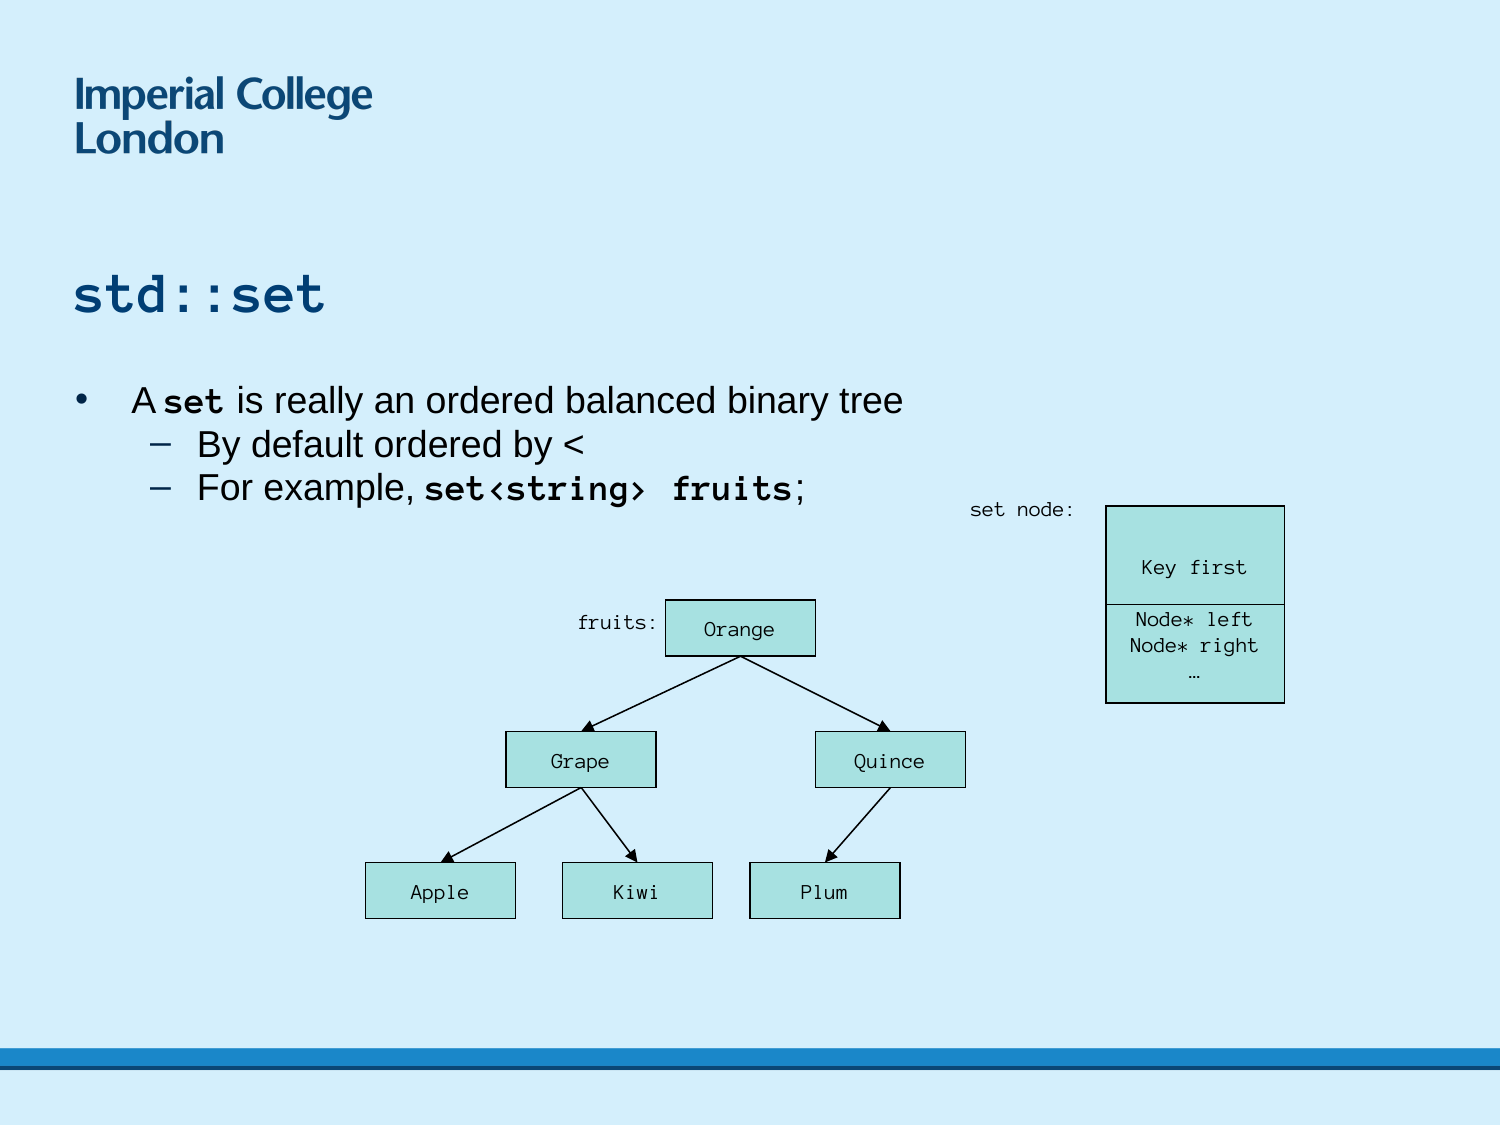

# std::set
A set is really an ordered balanced binary tree
By default ordered by <
For example, set<string> fruits;
set node:

Key first

Node* left
Node* right
…
Orange
fruits:
Grape
Quince
Apple
Kiwi
Plum